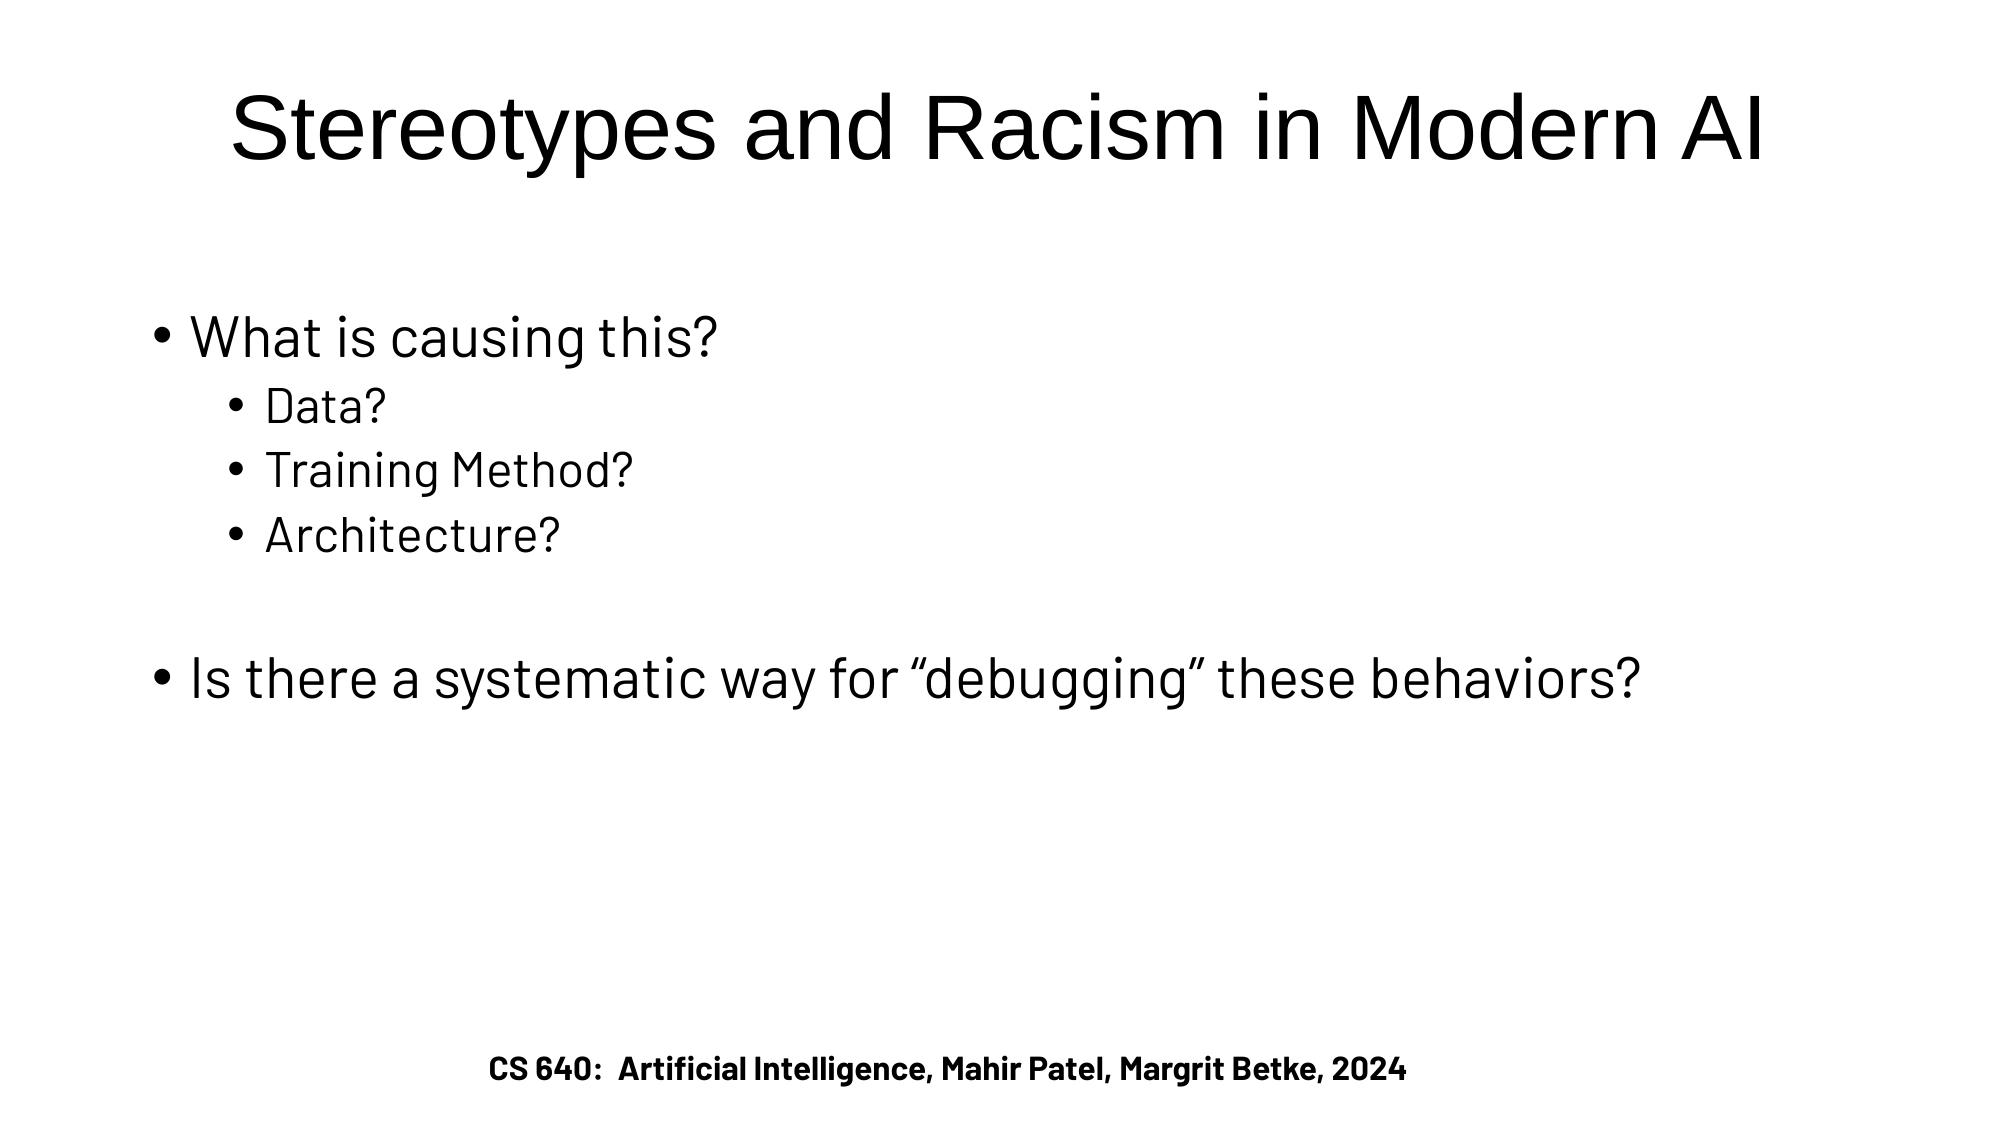

# Stereotypes and Racism in Modern AI
What is causing this?
Data?
Training Method?
Architecture?

Is there a systematic way for “debugging” these behaviors?
CS 640:  Artificial Intelligence, Mahir Patel, Margrit Betke, 2024